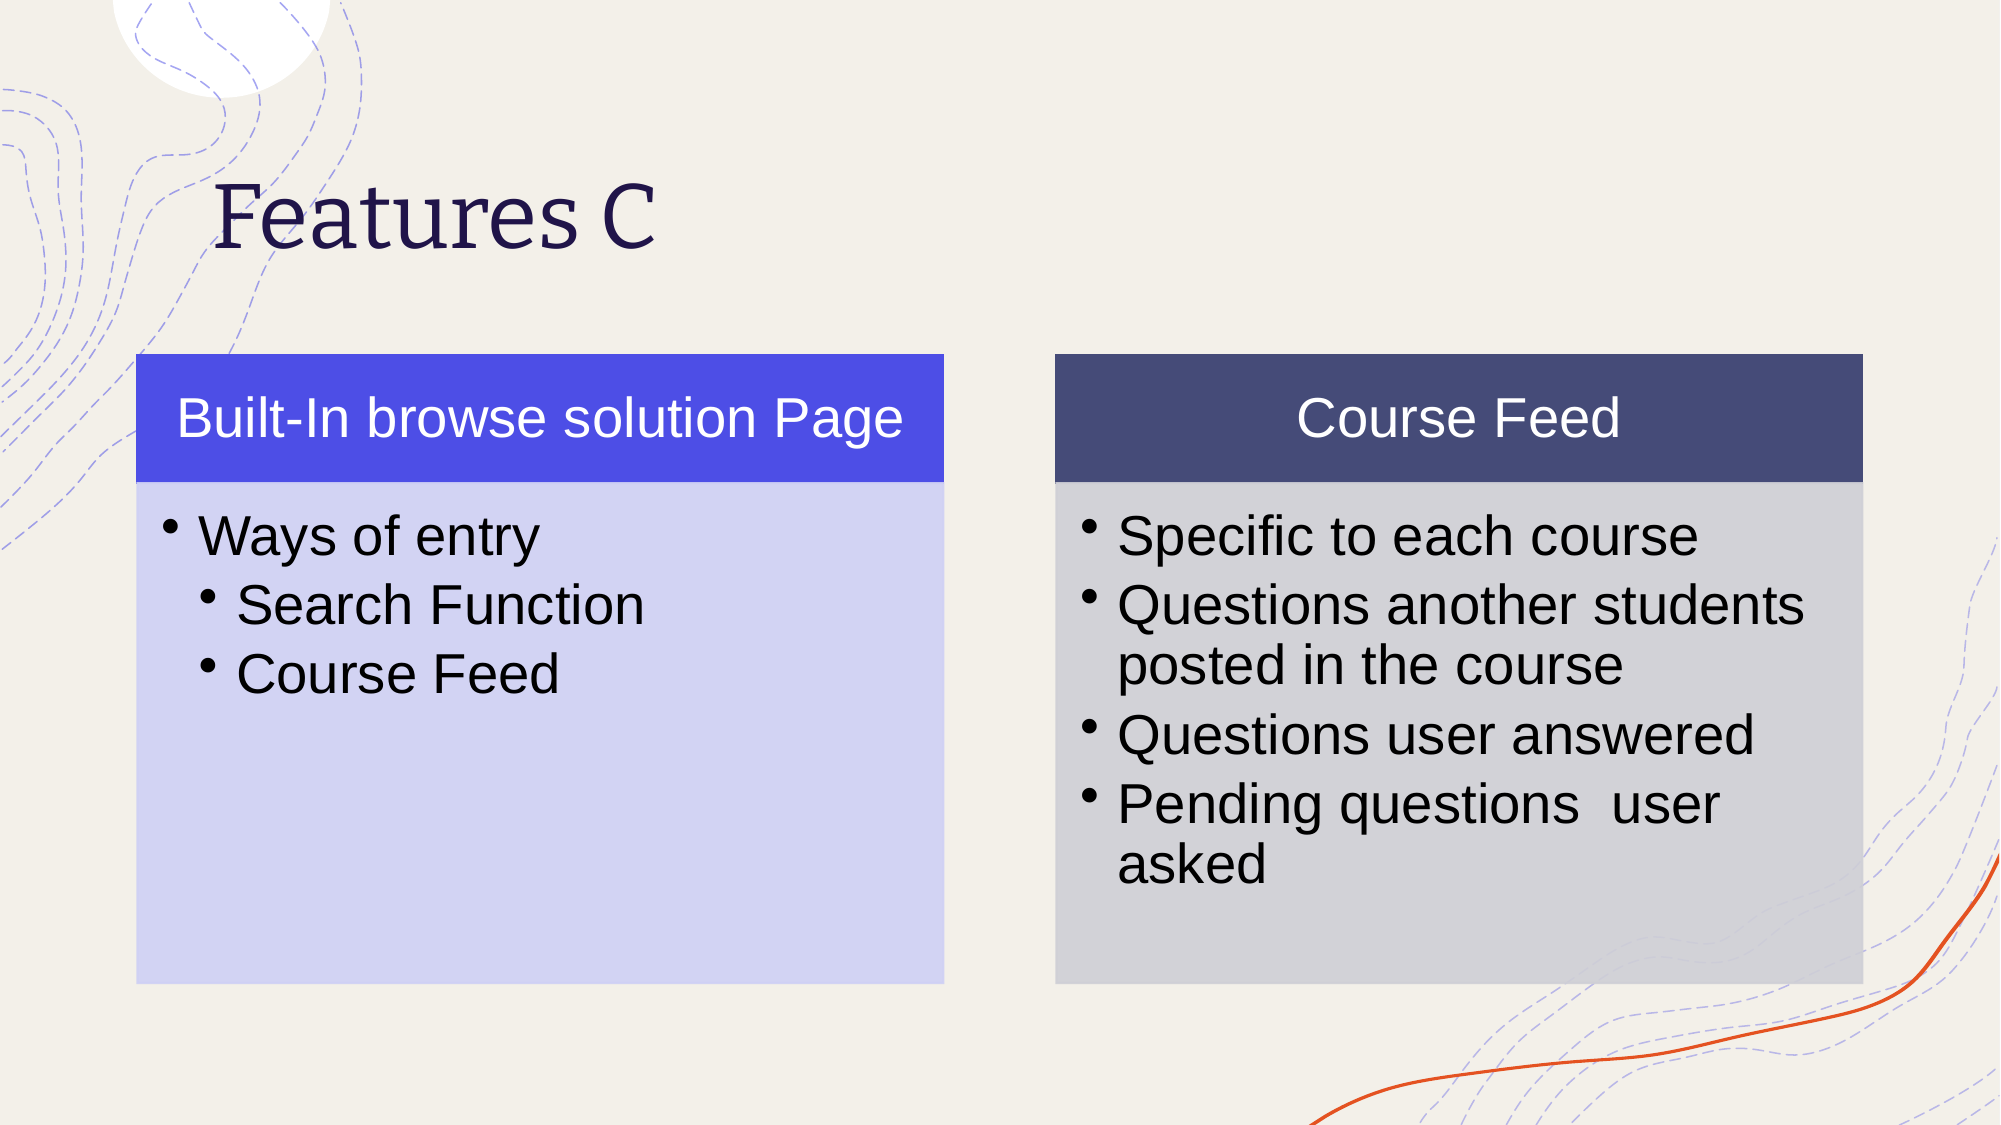

# Features C
Built-In browse solution Page
Ways of entry
Search Function
Course Feed
Course Feed
Specific to each course
Questions another students posted in the course
Questions user answered
Pending questions  user asked